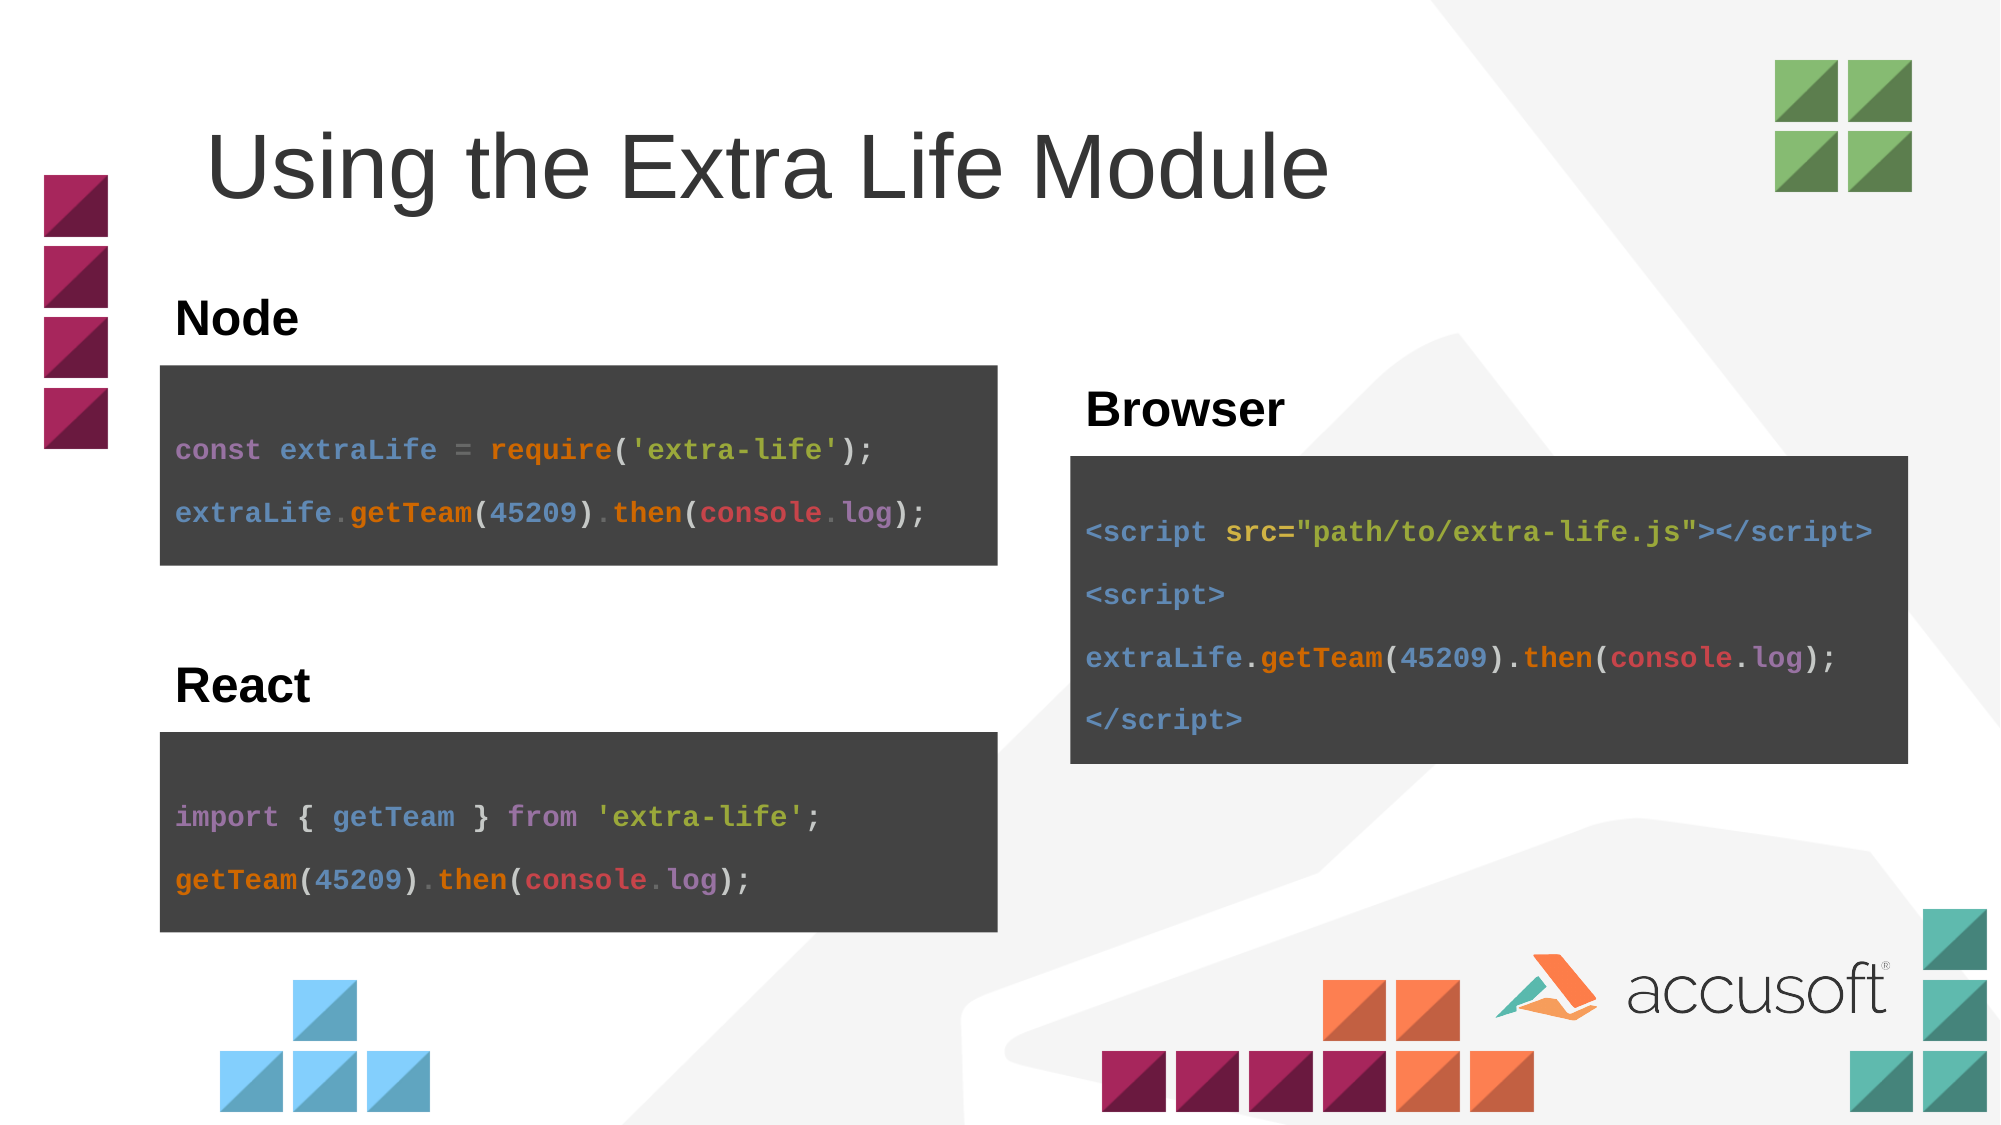

# Using the Extra Life Module
Node
Browser
const extraLife = require('extra-life');
extraLife.getTeam(45209).then(console.log);
<script src="path/to/extra-life.js"></script>
<script>
extraLife.getTeam(45209).then(console.log);
</script>
React
import { getTeam } from 'extra-life';
getTeam(45209).then(console.log);